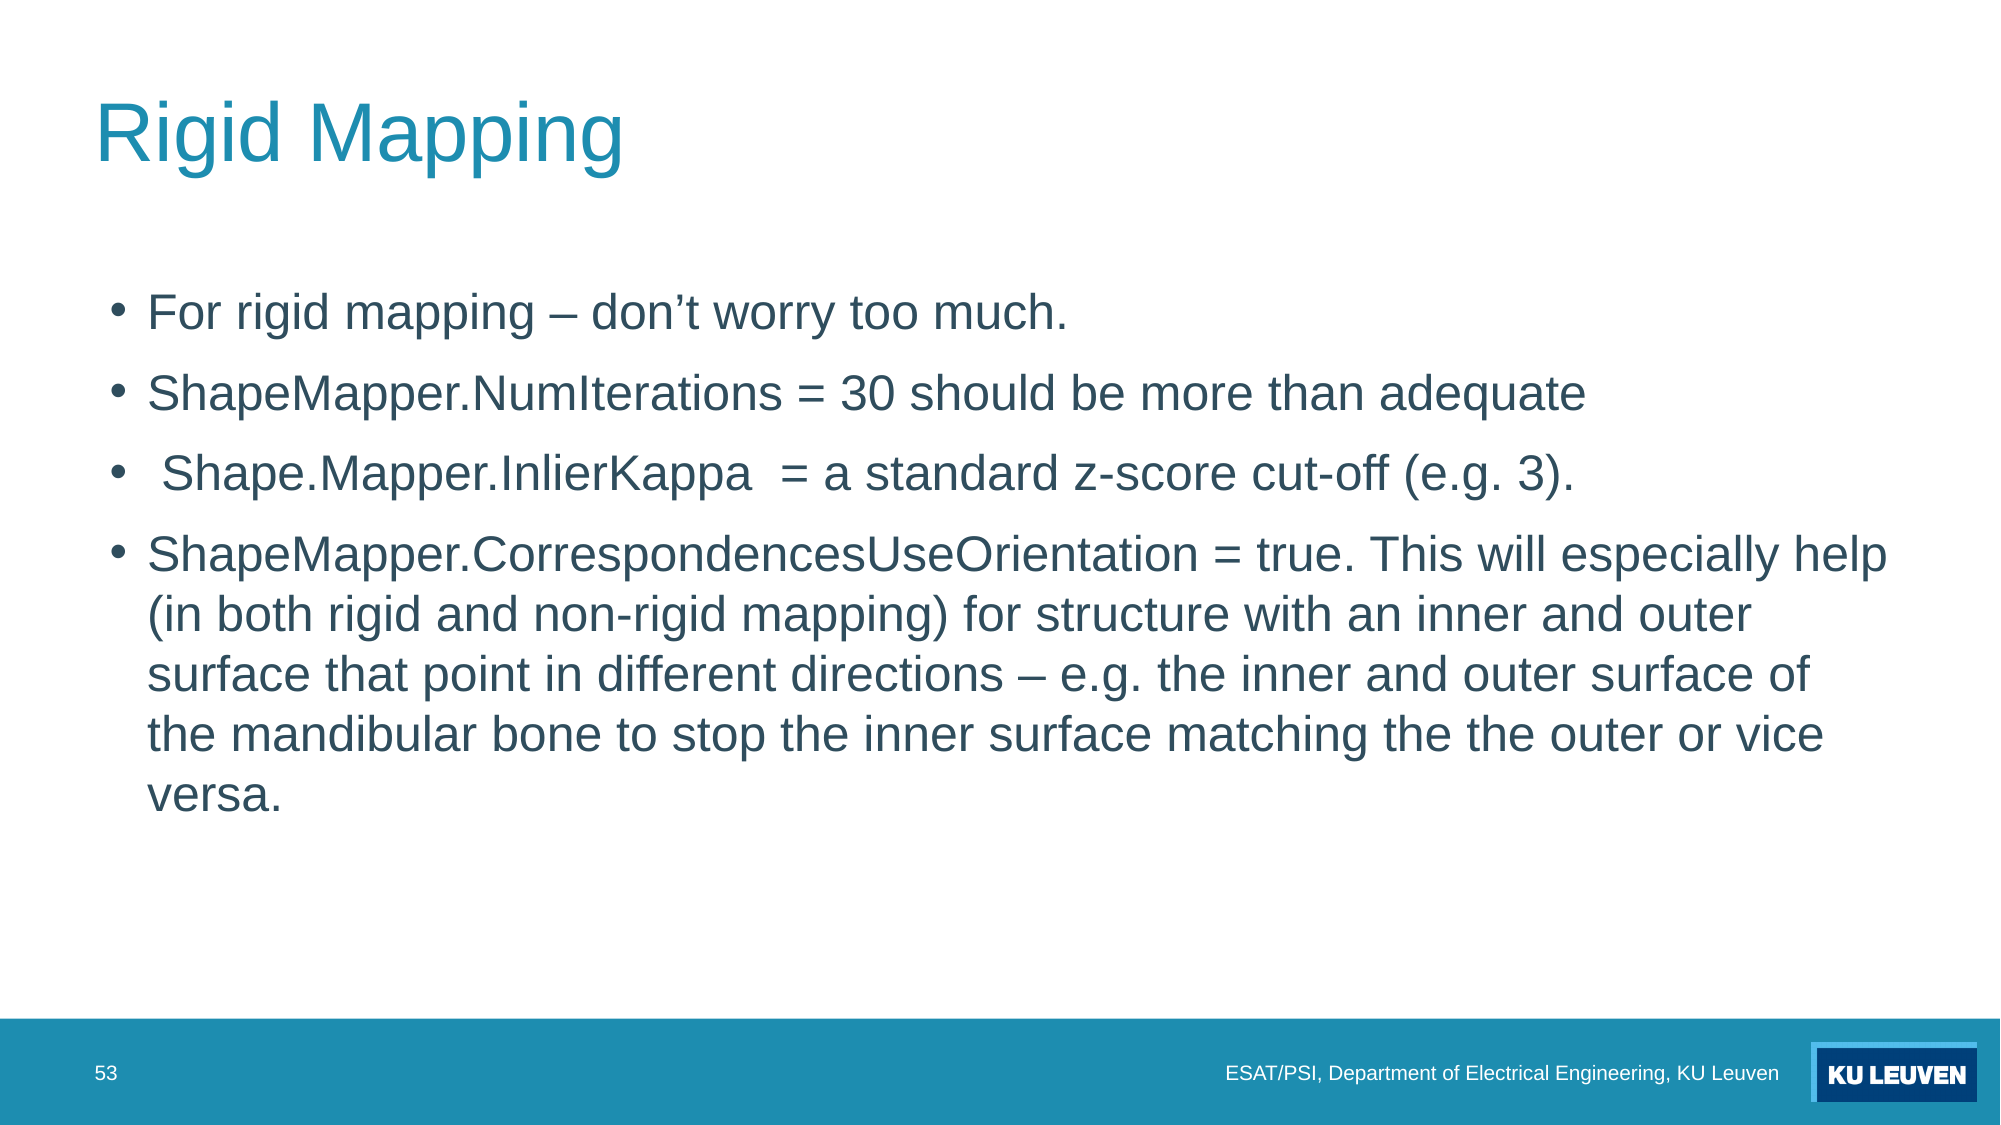

# Rigid Mapping
For rigid mapping – don’t worry too much.
ShapeMapper.NumIterations = 30 should be more than adequate
 Shape.Mapper.InlierKappa  = a standard z-score cut-off (e.g. 3).
ShapeMapper.CorrespondencesUseOrientation = true. This will especially help (in both rigid and non-rigid mapping) for structure with an inner and outer surface that point in different directions – e.g. the inner and outer surface of the mandibular bone to stop the inner surface matching the the outer or vice versa.

53
ESAT/PSI, Department of Electrical Engineering, KU Leuven